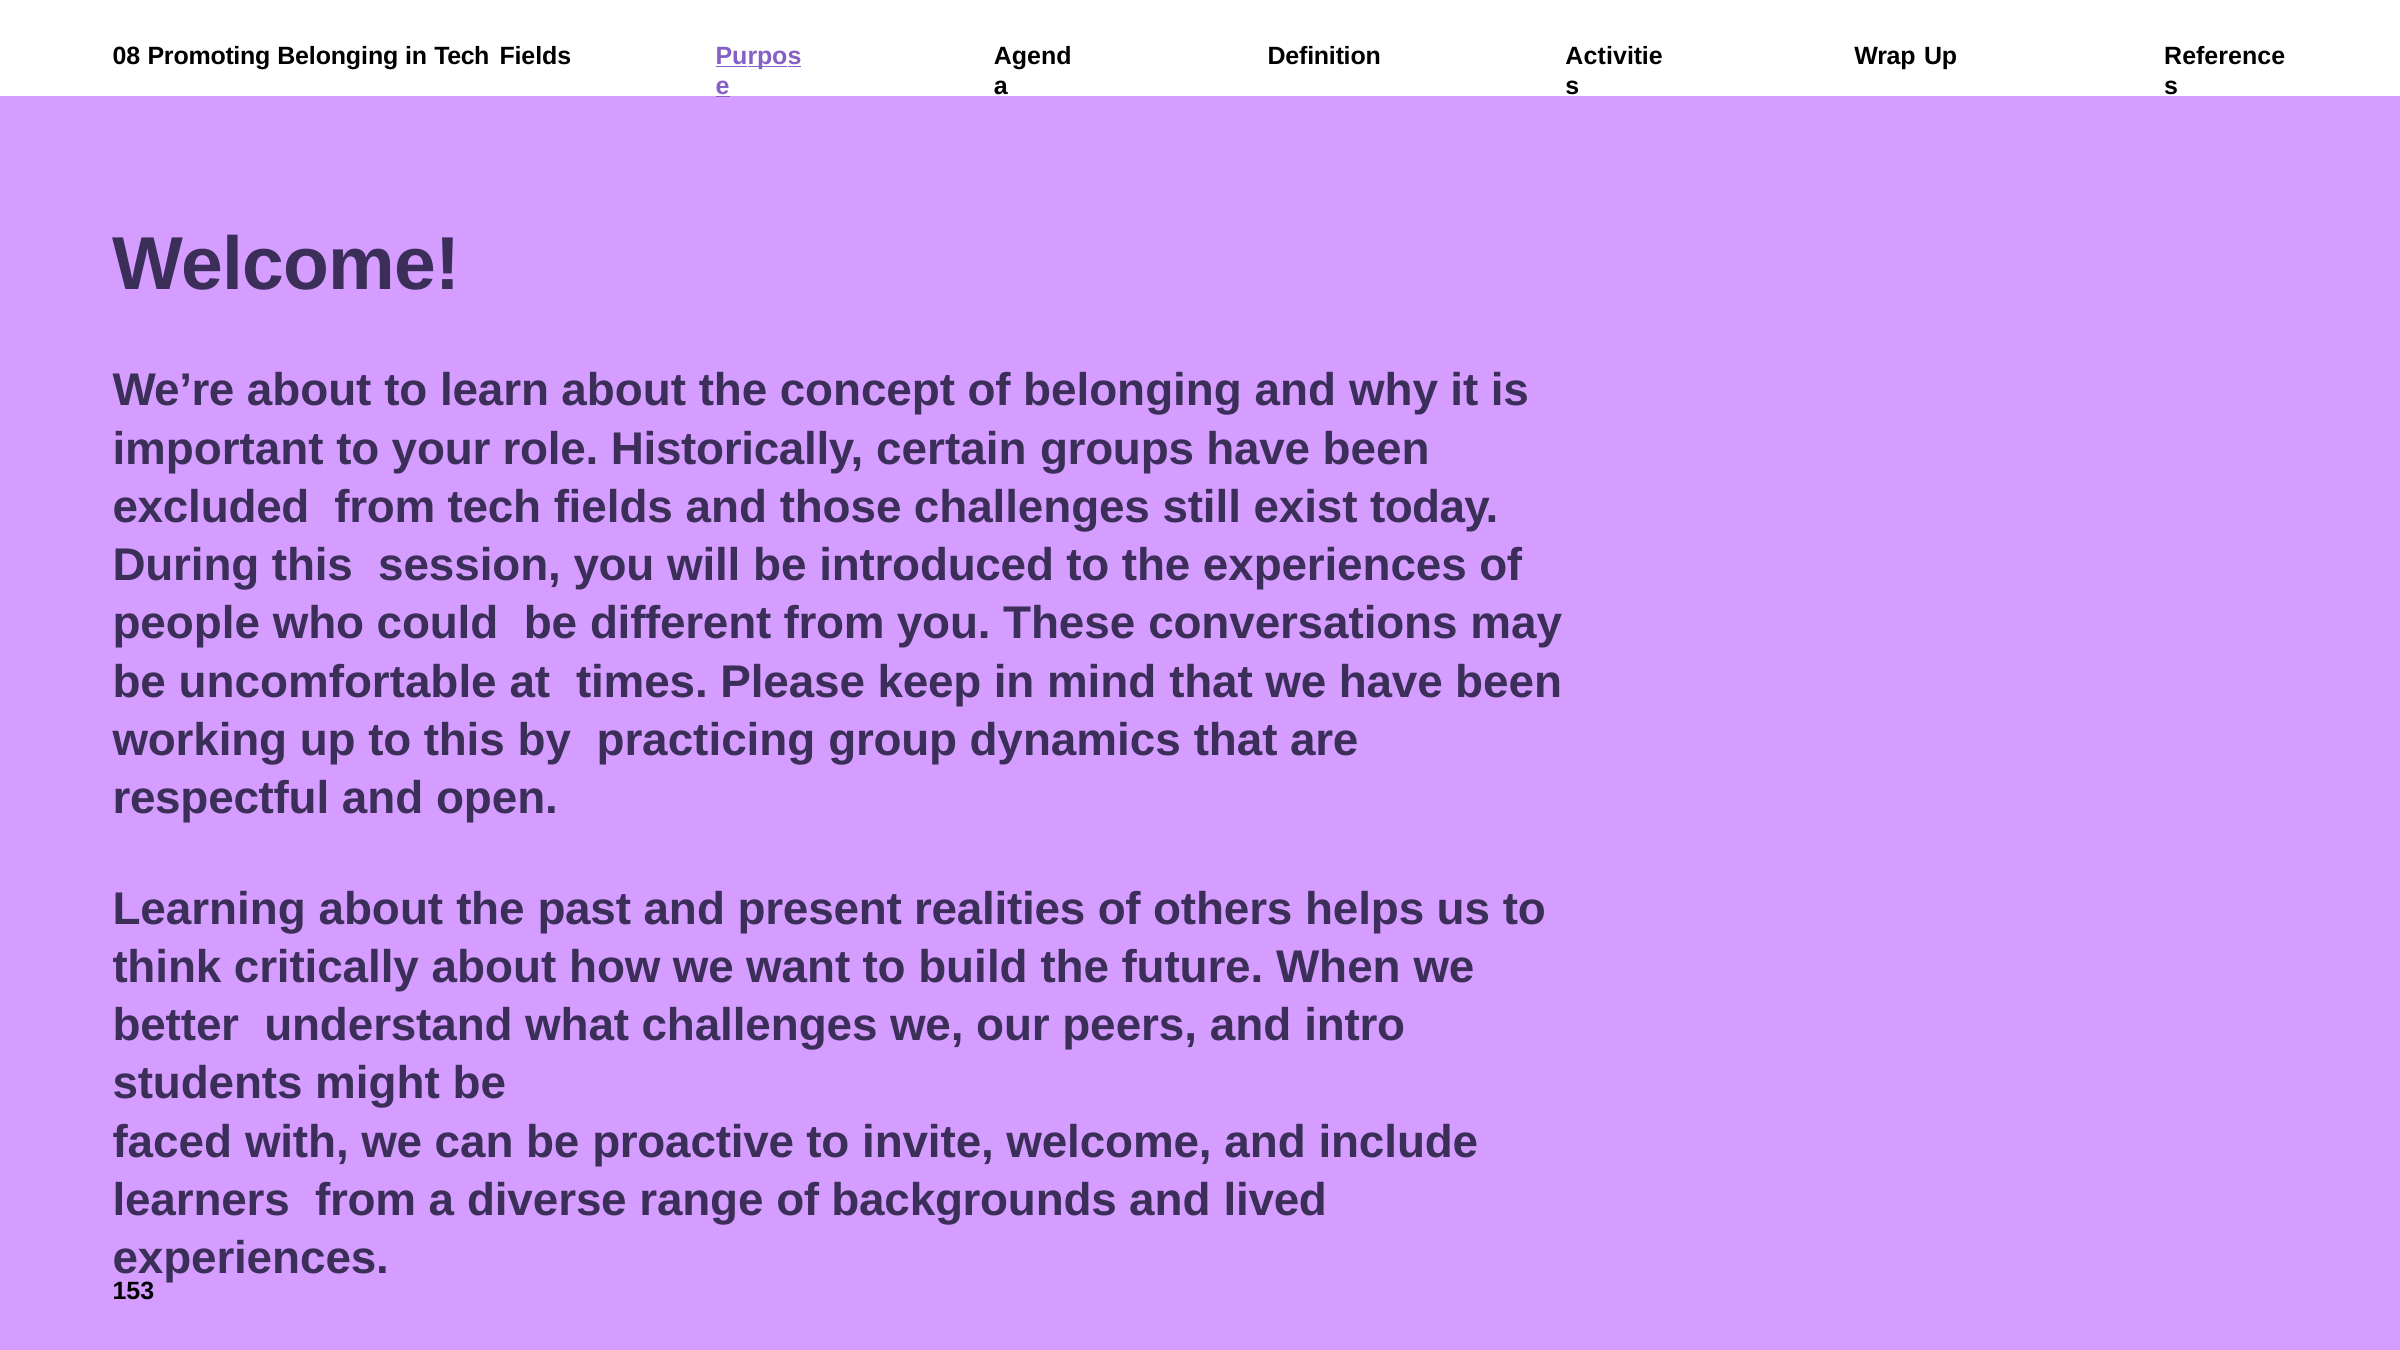

08 Promoting Belonging in Tech Fields
Purpose
Agenda
Definition
Activities
Wrap Up
References

Welcome!
We’re about to learn about the concept of belonging and why it is  important to your role. Historically, certain groups have been excluded  from tech fields and those challenges still exist today. During this  session, you will be introduced to the experiences of people who could  be different from you. These conversations may be uncomfortable at  times. Please keep in mind that we have been working up to this by  practicing group dynamics that are respectful and open.

Learning about the past and present realities of others helps us to  think critically about how we want to build the future. When we better  understand what challenges we, our peers, and intro students might be
faced with, we can be proactive to invite, welcome, and include learners  from a diverse range of backgrounds and lived experiences.
153